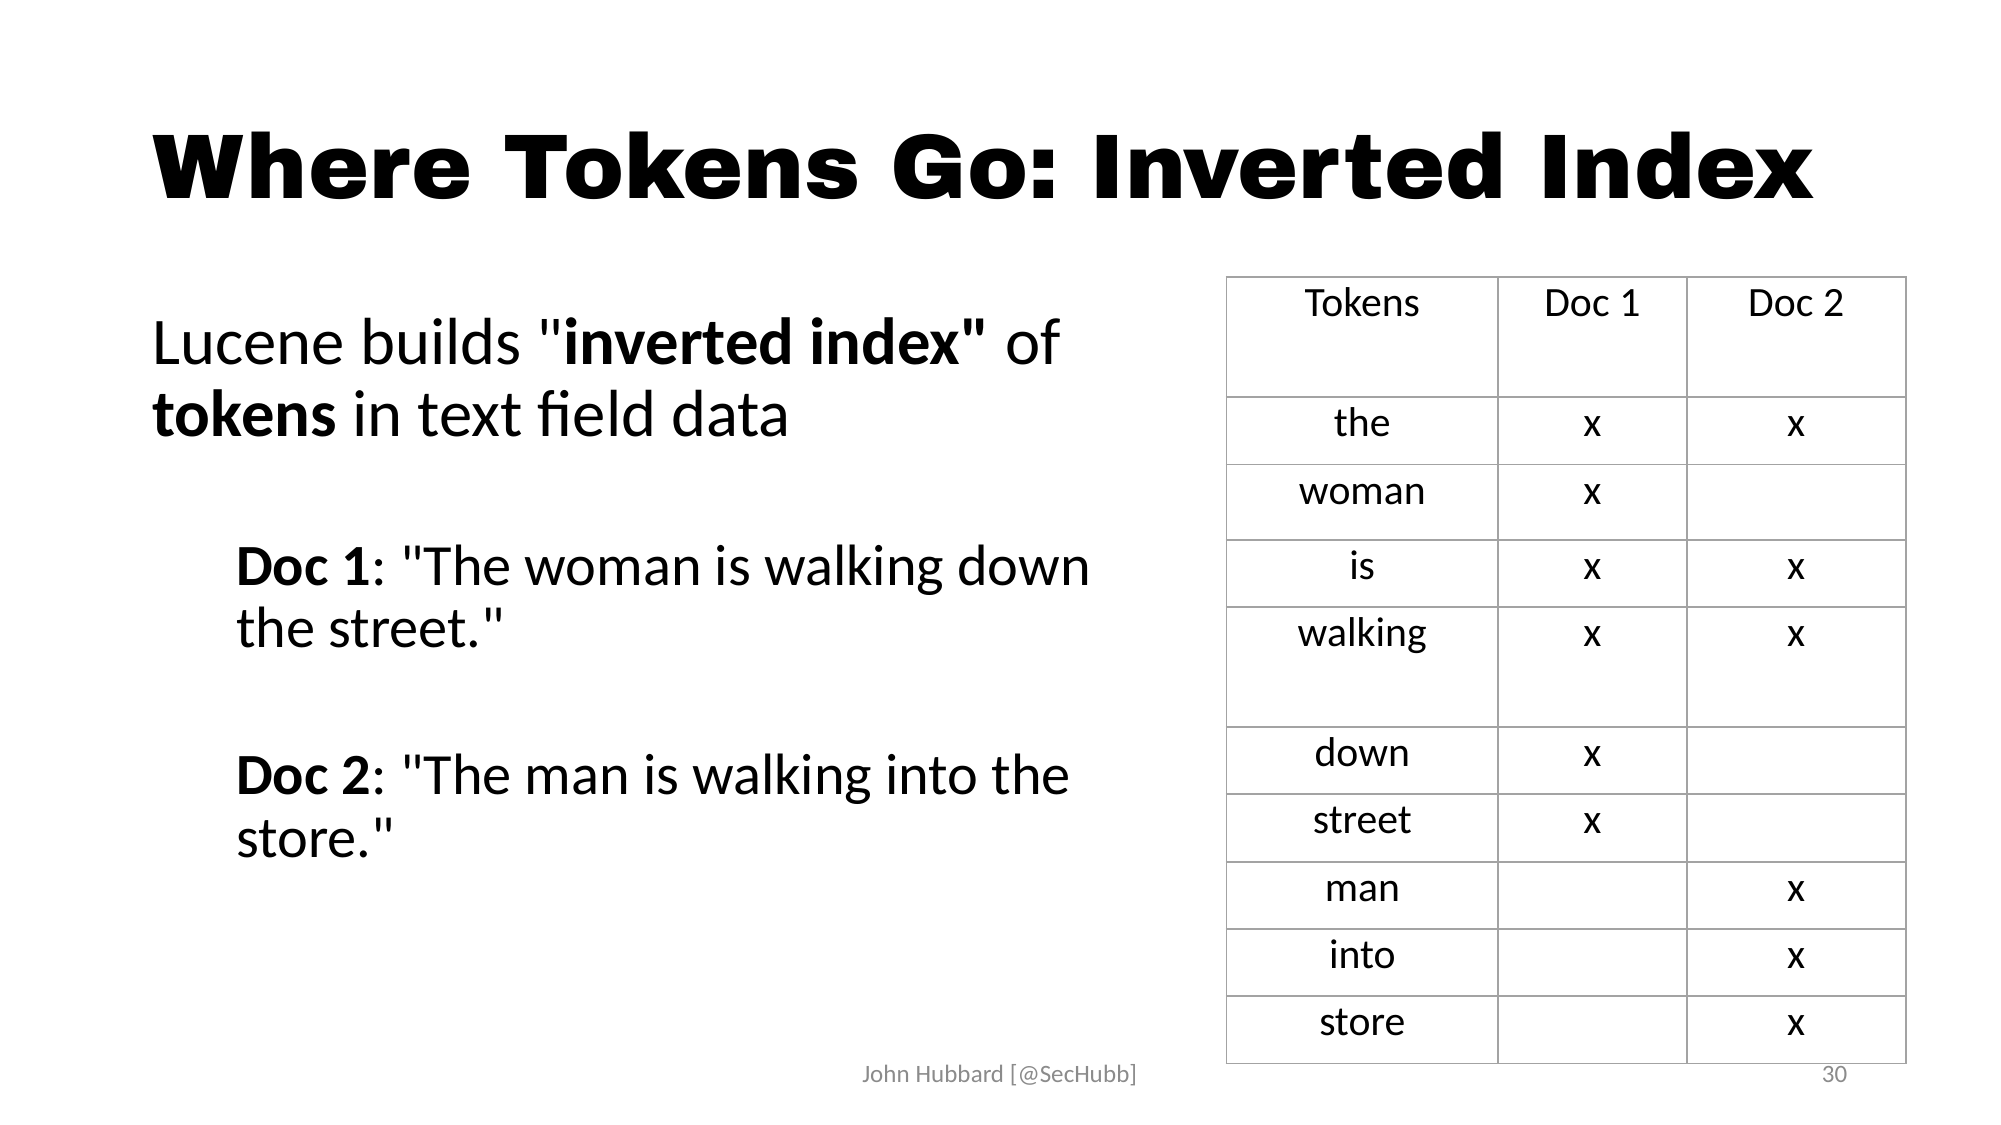

# Where Tokens Go: Inverted Index
| Tokens | Doc 1 | Doc 2 |
| --- | --- | --- |
| the | x | x |
| woman | x |  |
| is | x | x |
| walking | x | x |
| down | x |  |
| street | x |  |
| man |  | x |
| into |  | x |
| store |  | x |
Lucene builds "inverted index" of tokens in text field data

Doc 1: "The woman is walking down the street."

Doc 2: "The man is walking into the store."

John Hubbard [@SecHubb]
30